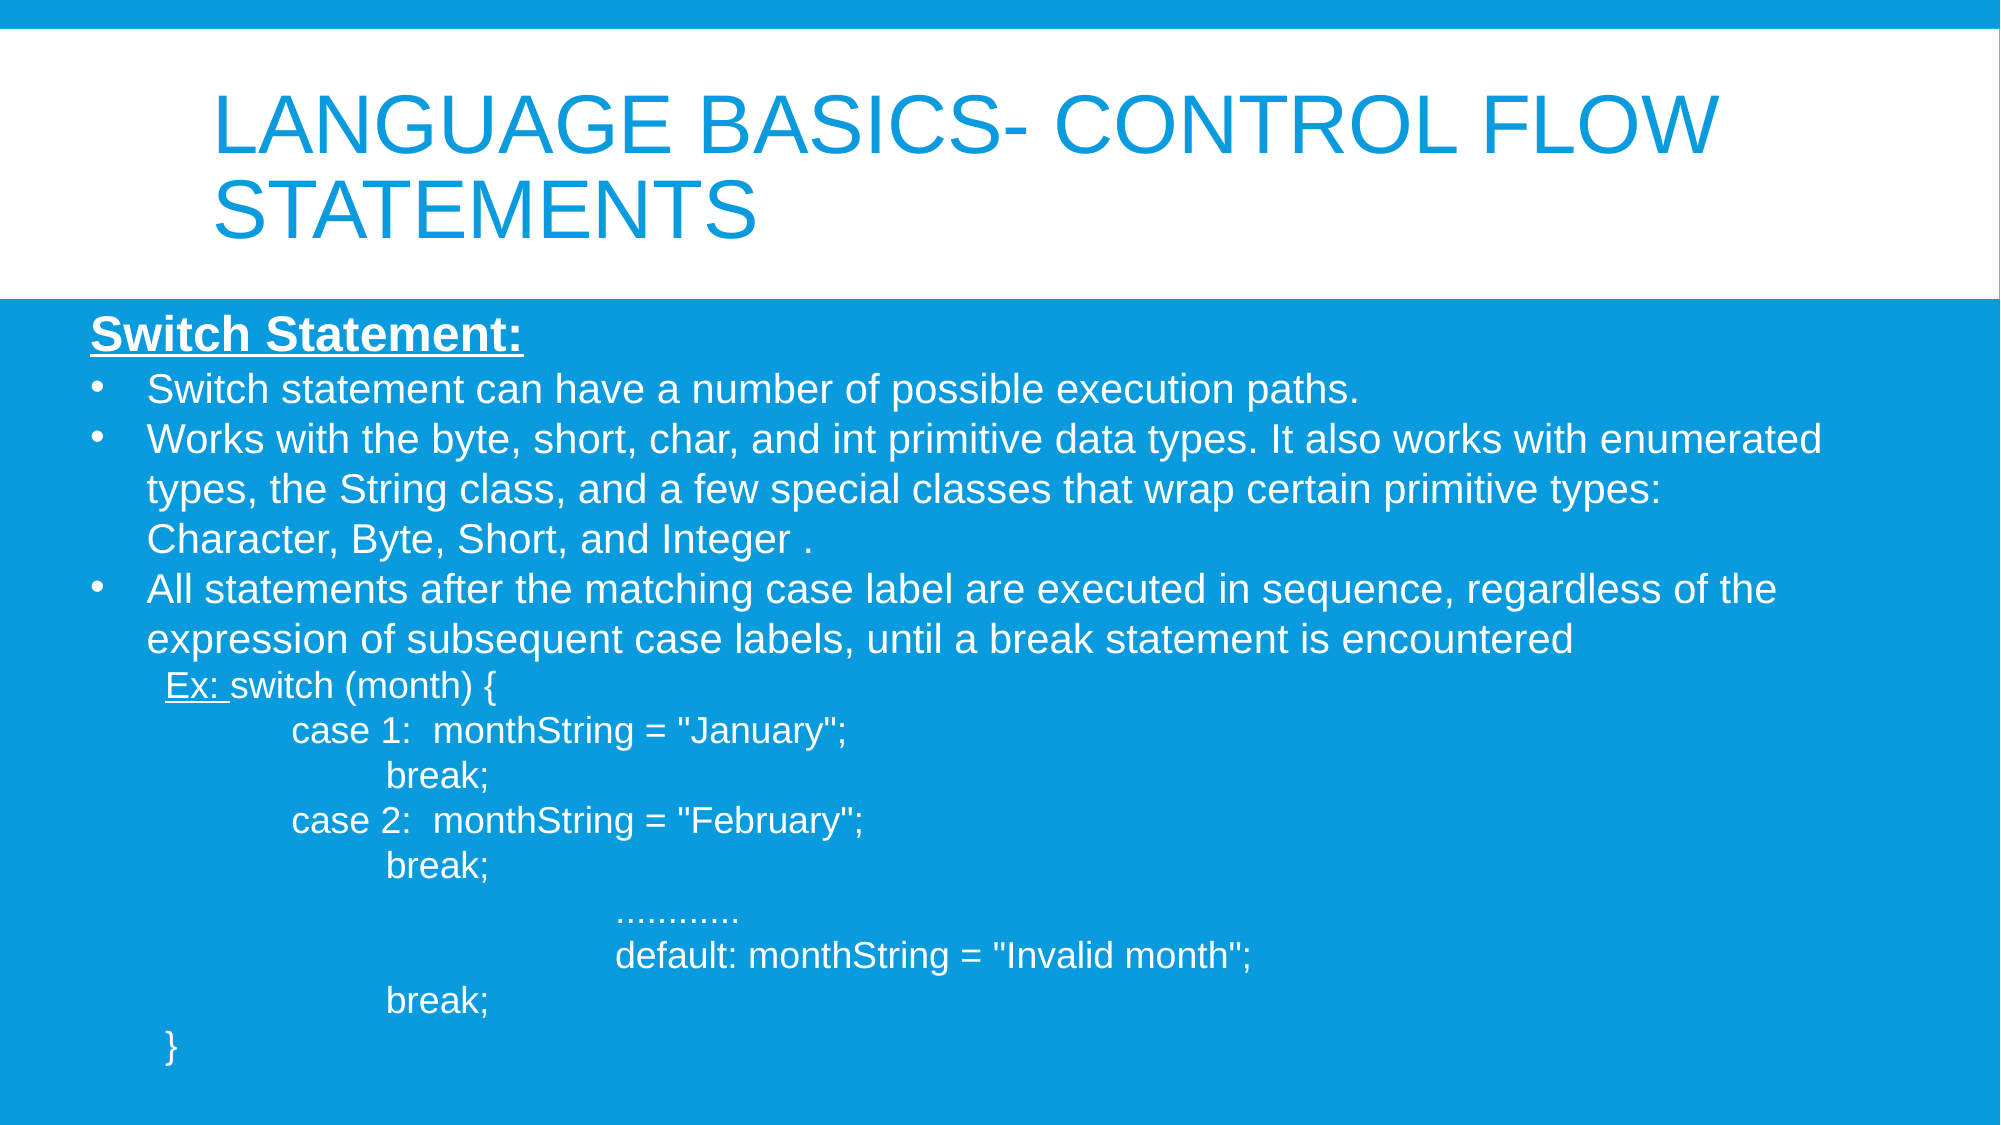

# Language basics- control flow statements
Switch Statement:
Switch statement can have a number of possible execution paths.
Works with the byte, short, char, and int primitive data types. It also works with enumerated types, the String class, and a few special classes that wrap certain primitive types: Character, Byte, Short, and Integer .
All statements after the matching case label are executed in sequence, regardless of the expression of subsequent case labels, until a break statement is encountered
Ex: switch (month) {
            case 1:  monthString = "January";
                     break;
            case 2:  monthString = "February";
                     break;
			............
			default: monthString = "Invalid month";
                     break;
}